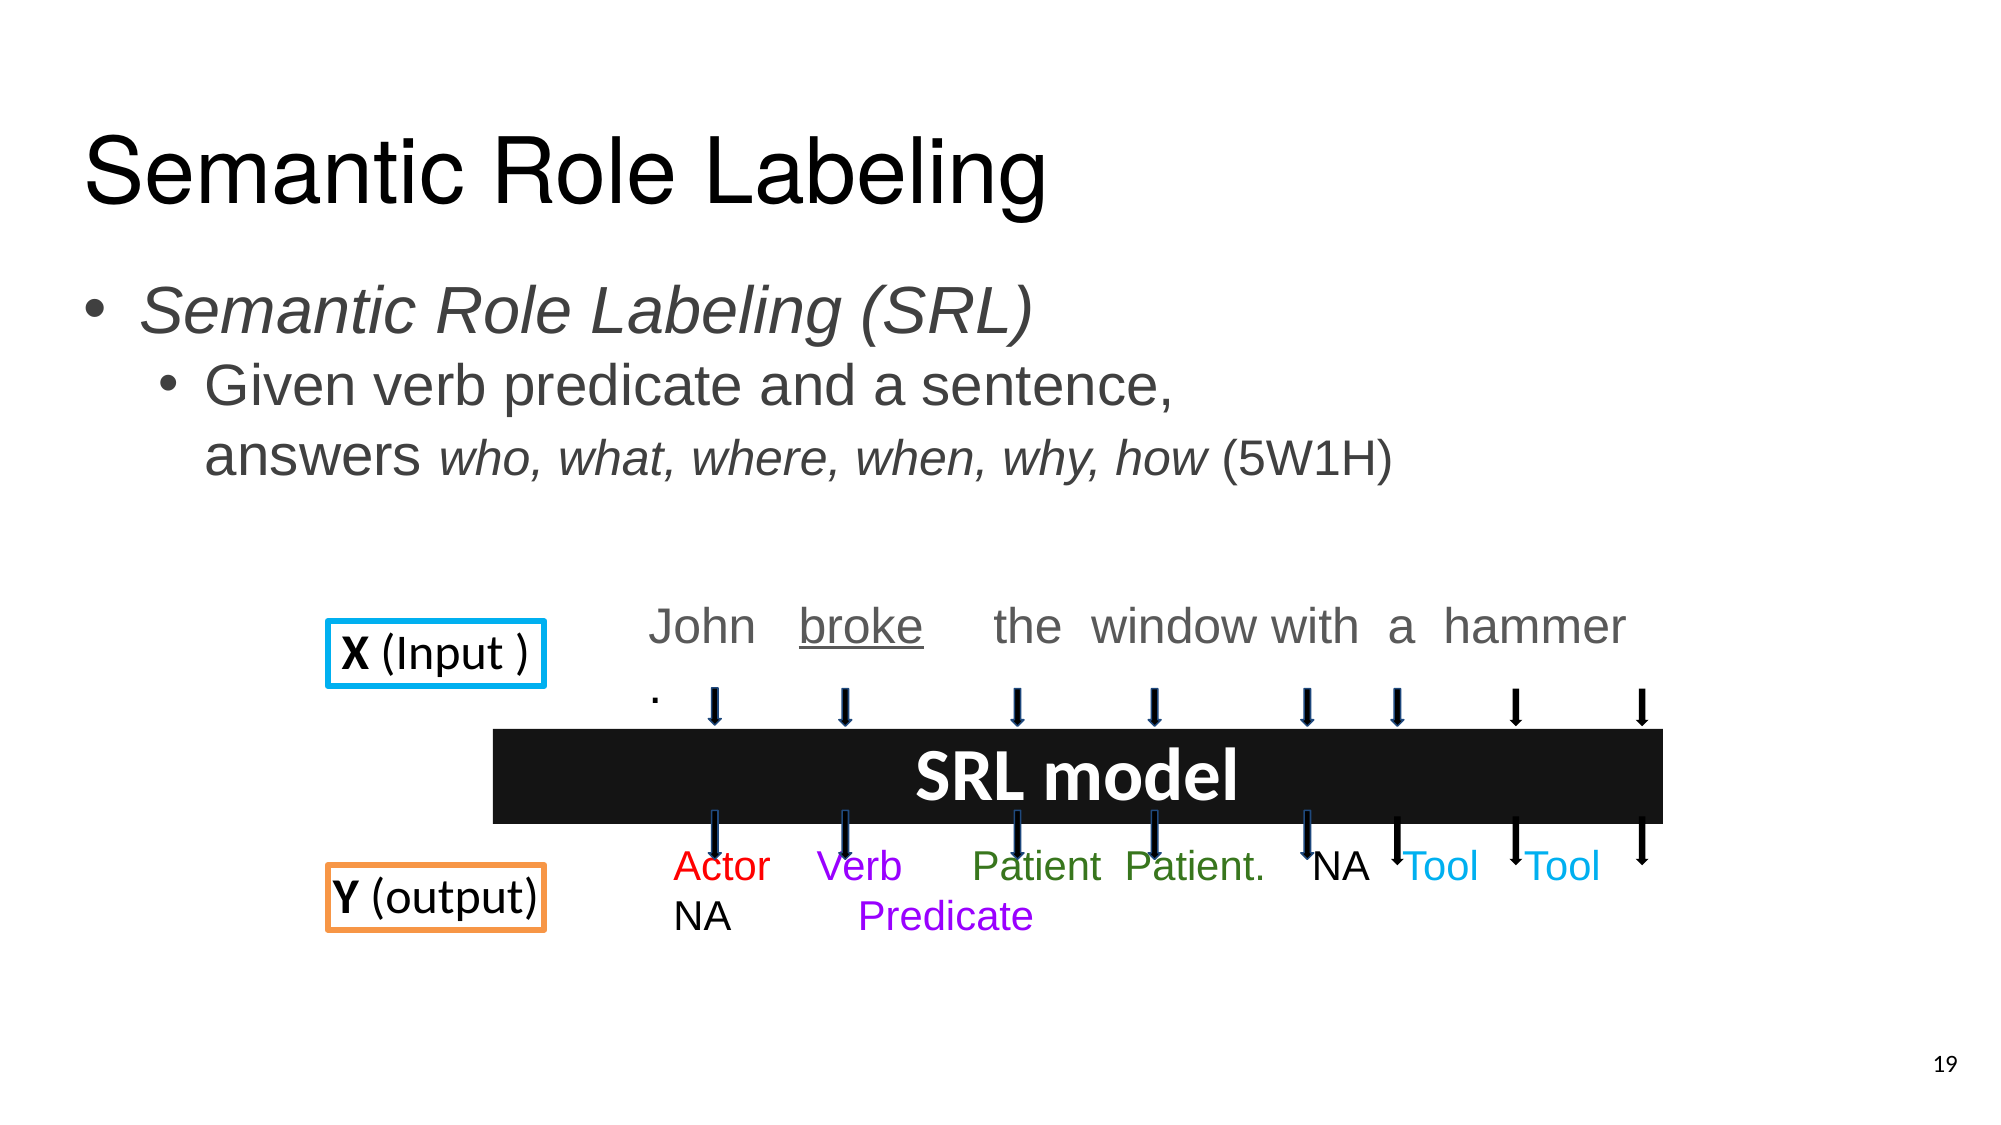

# Semantic Role Labeling
Semantic Role Labeling (SRL)
Given verb predicate and a sentence,
answers who, what, where, when, why, how (5W1H)
John   broke     the  window with  a  hammer    .

X (Input )

SRL model

Actor    Verb      Patient  Patient.    NA   Tool    Tool    NA	   Predicate

Y (output)
19